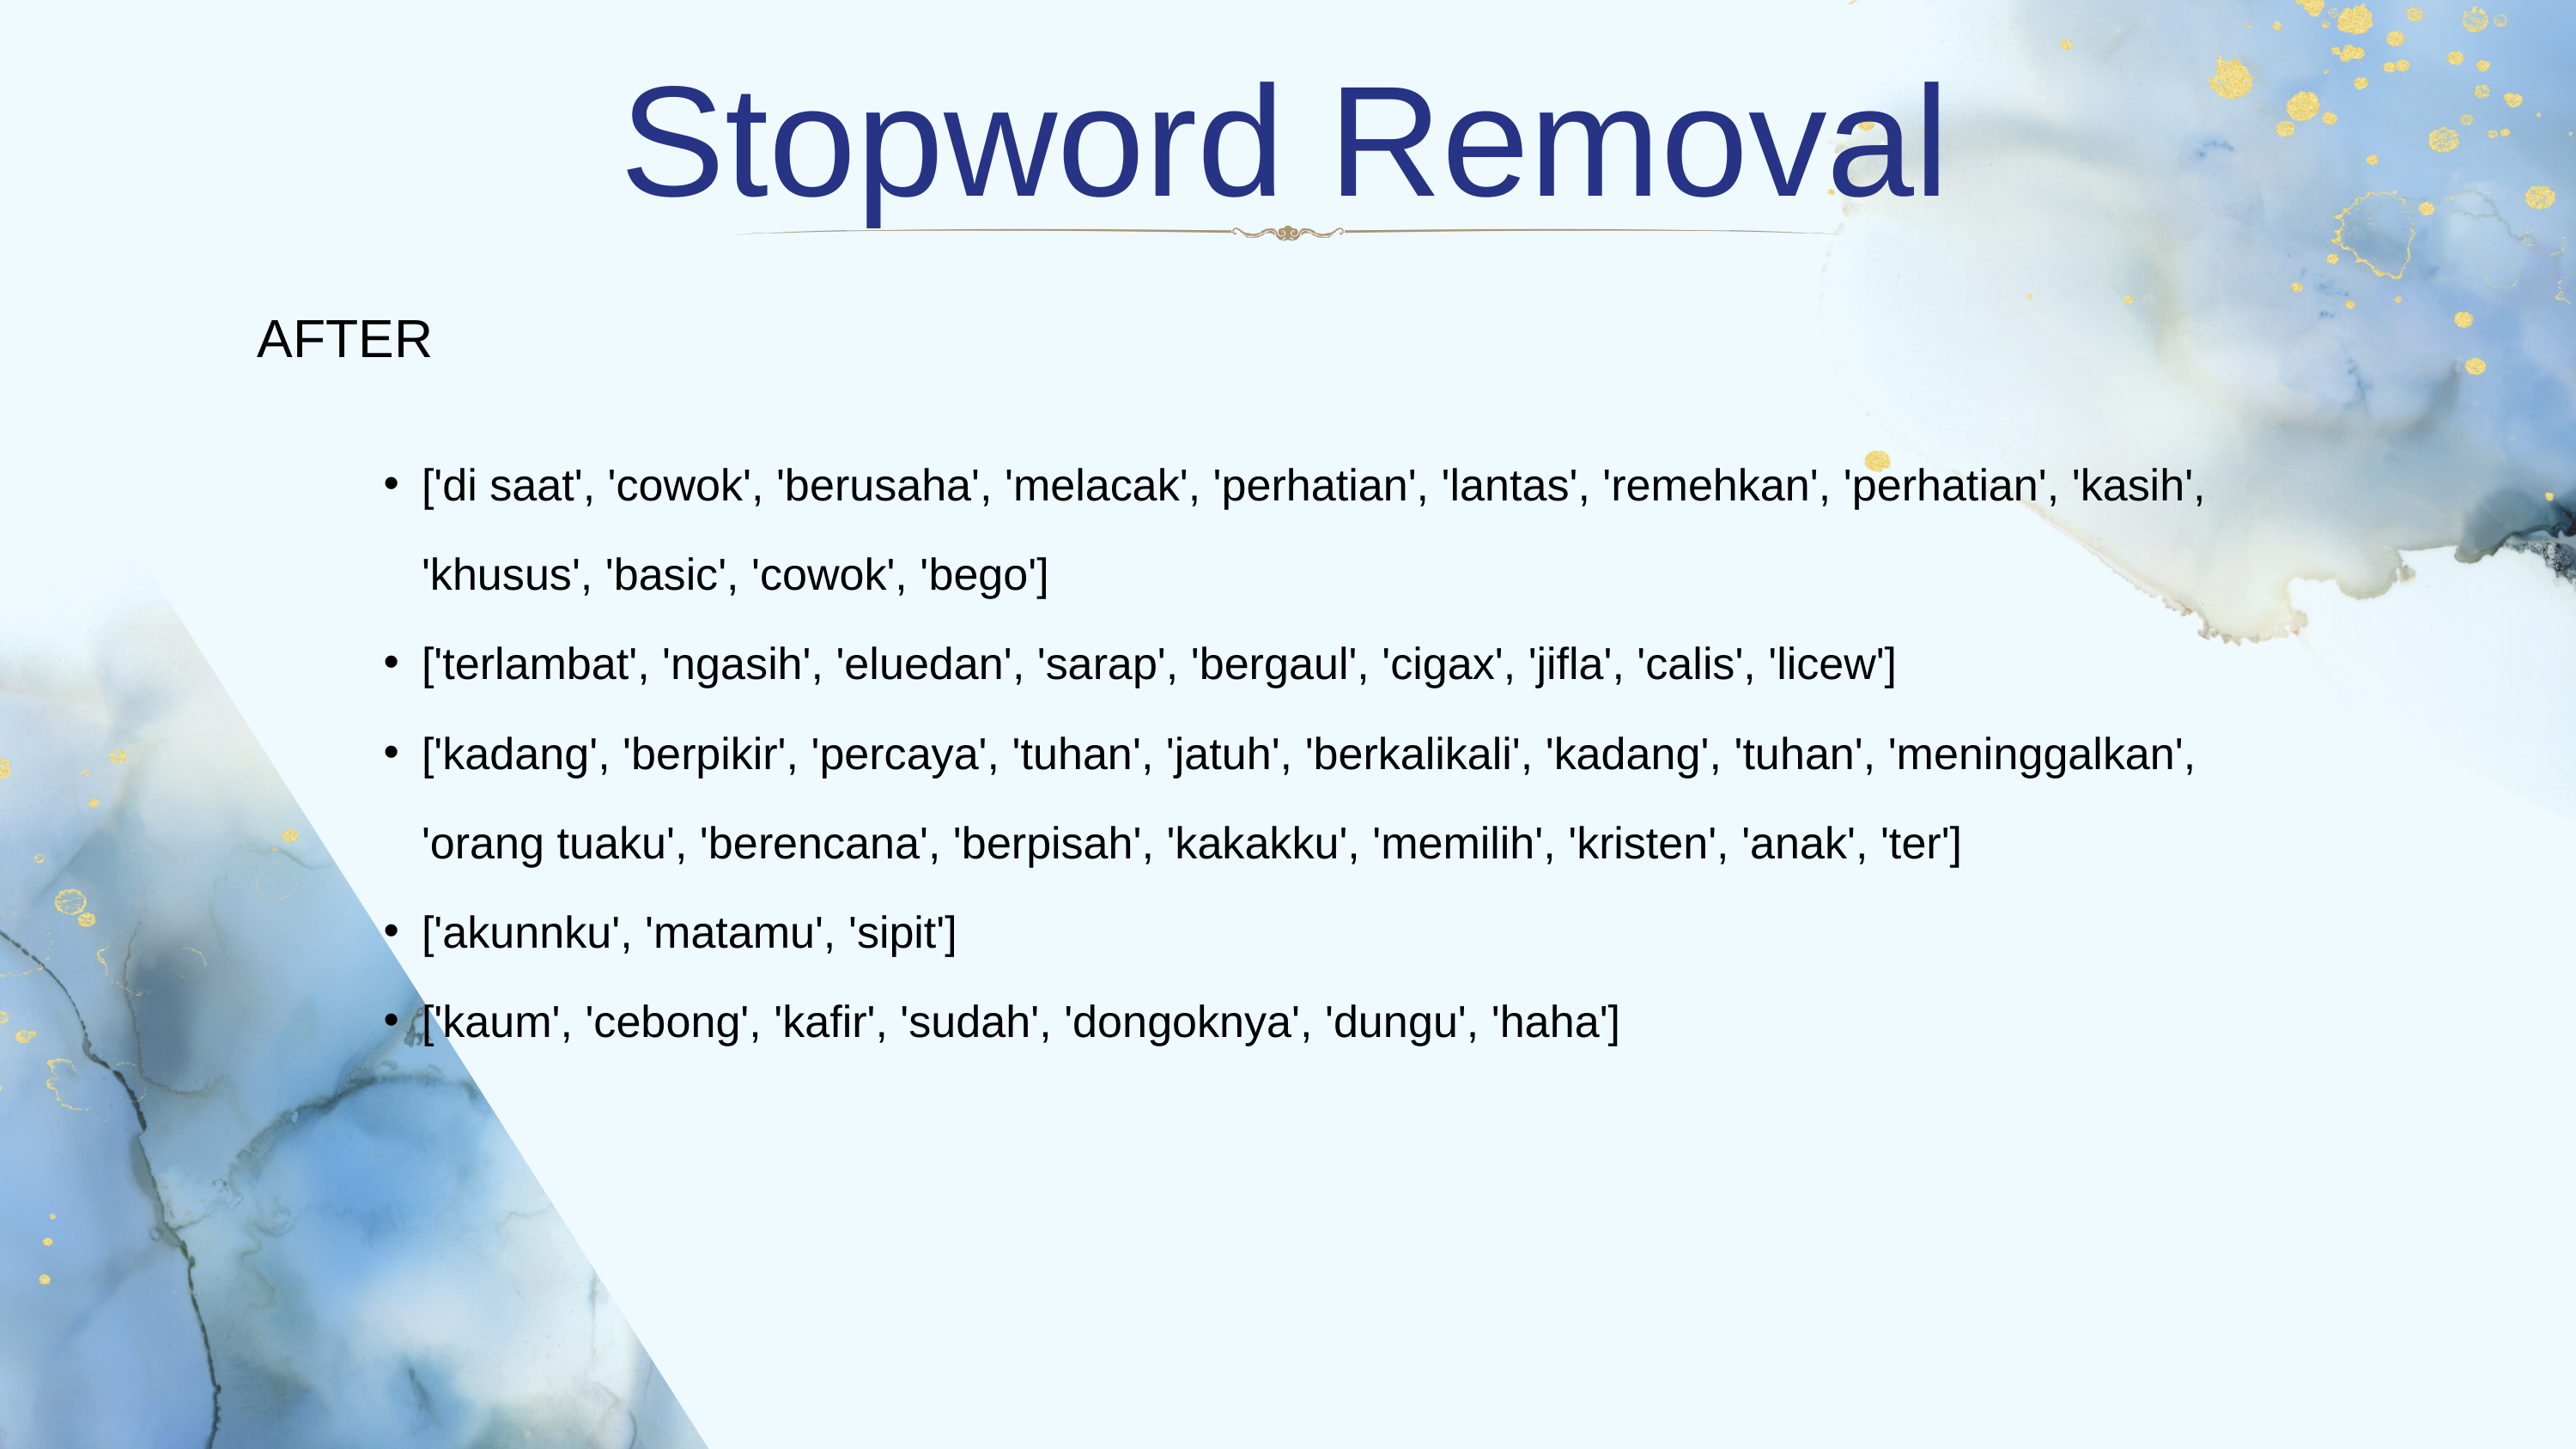

Stopword Removal

AFTER
['di saat', 'cowok', 'berusaha', 'melacak', 'perhatian', 'lantas', 'remehkan', 'perhatian', 'kasih', 'khusus', 'basic', 'cowok', 'bego']
['terlambat', 'ngasih', 'eluedan', 'sarap', 'bergaul', 'cigax', 'jifla', 'calis', 'licew']
['kadang', 'berpikir', 'percaya', 'tuhan', 'jatuh', 'berkalikali', 'kadang', 'tuhan', 'meninggalkan', 'orang tuaku', 'berencana', 'berpisah', 'kakakku', 'memilih', 'kristen', 'anak', 'ter']
['akunnku', 'matamu', 'sipit']
['kaum', 'cebong', 'kafir', 'sudah', 'dongoknya', 'dungu', 'haha']